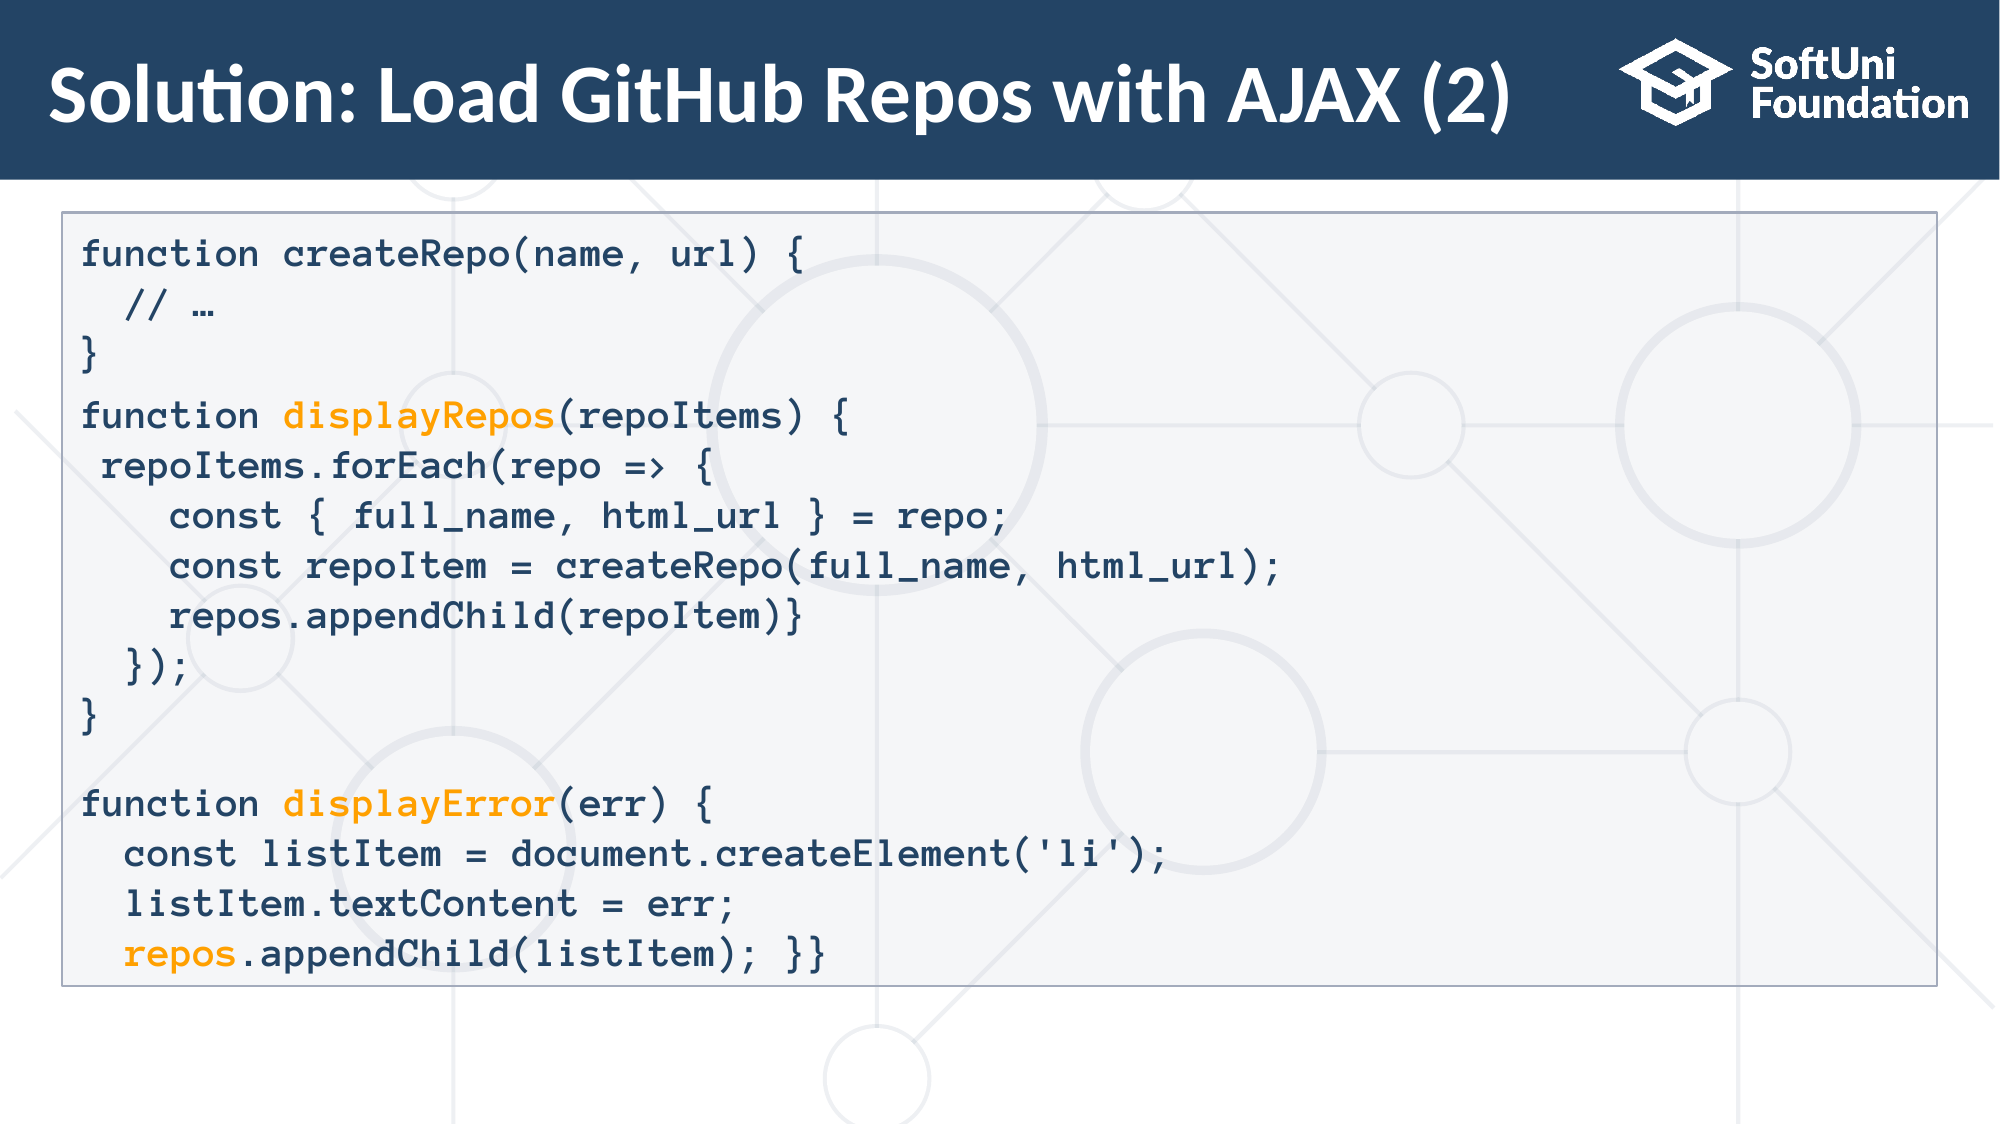

# Solution: Load GitHub Repos with AJAX (2)
function createRepo(name, url) {
  // …
}
function displayRepos(repoItems) {
 repoItems.forEach(repo => {
    const { full_name, html_url } = repo;
    const repoItem = createRepo(full_name, html_url);
    repos.appendChild(repoItem)}
  });
}
function displayError(err) {
  const listItem = document.createElement('li');
  listItem.textContent = err;
  repos.appendChild(listItem); }}